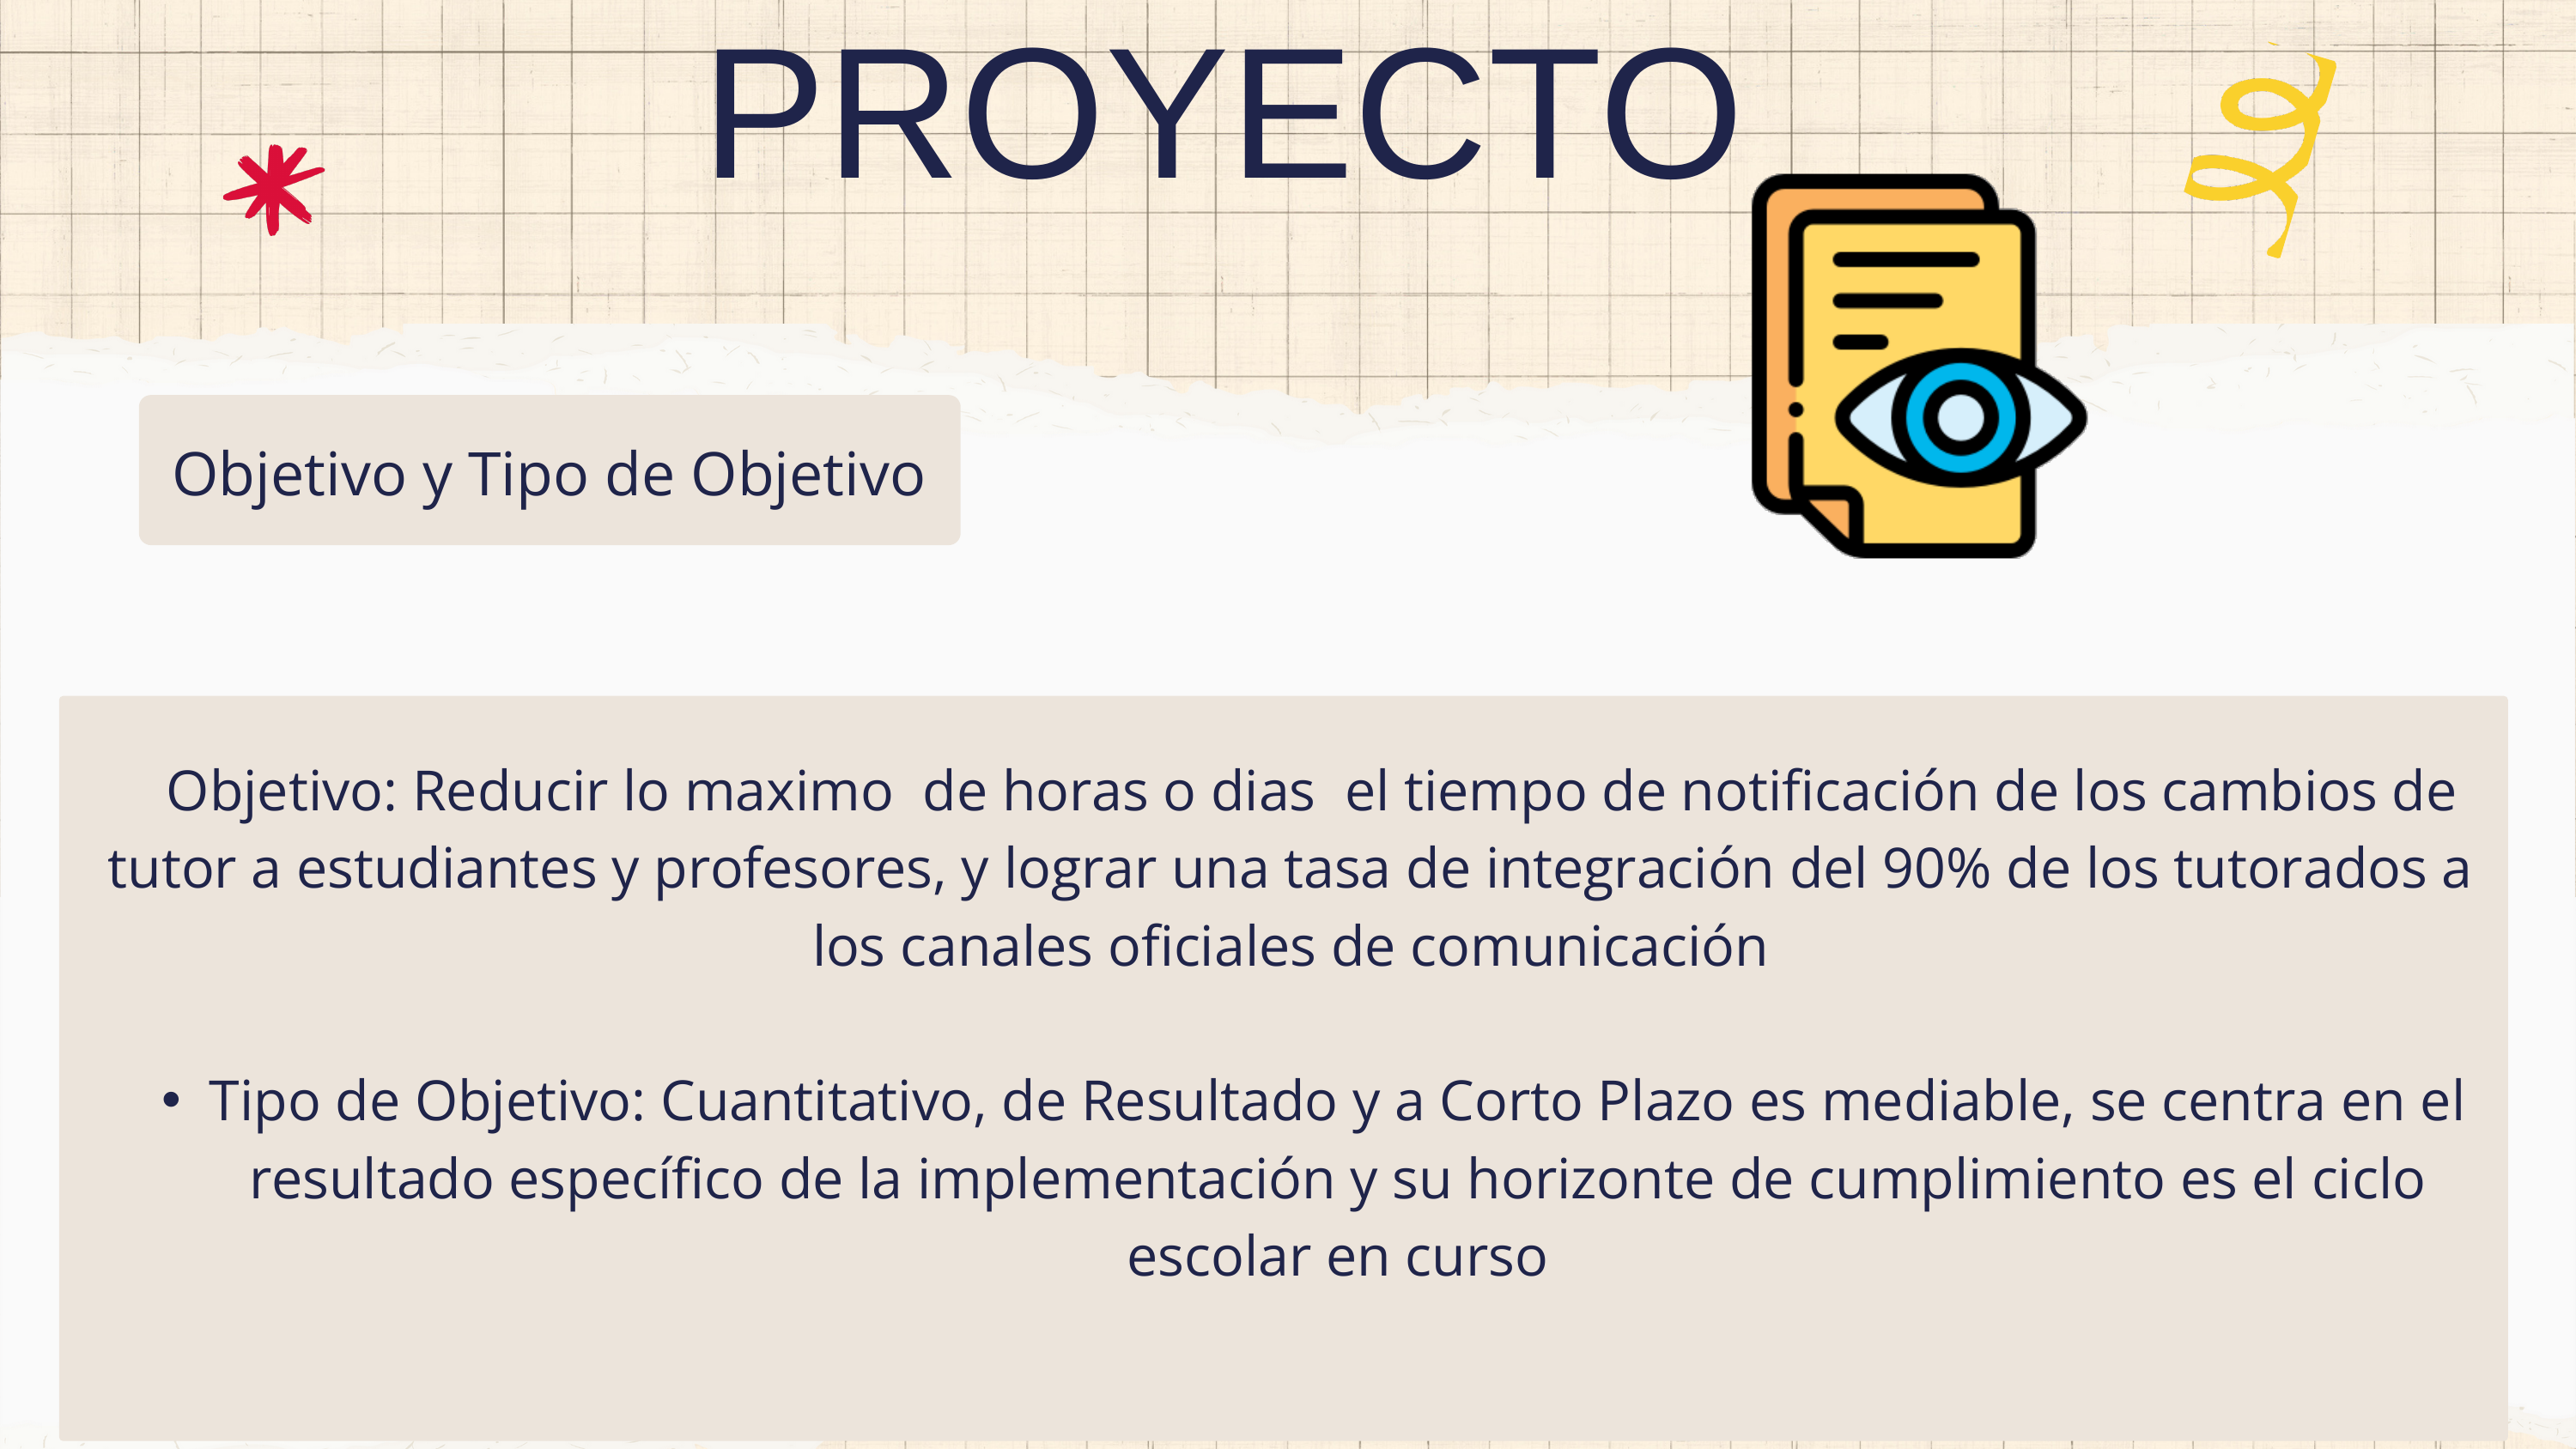

PROYECTO

Objetivo y Tipo de Objetivo

   Objetivo: Reducir lo maximo  de horas o dias  el tiempo de notificación de los cambios de tutor a estudiantes y profesores, y lograr una tasa de integración del 90% de los tutorados a los canales oficiales de comunicación

Tipo de Objetivo: Cuantitativo, de Resultado y a Corto Plazo es mediable, se centra en el resultado específico de la implementación y su horizonte de cumplimiento es el ciclo escolar en curso